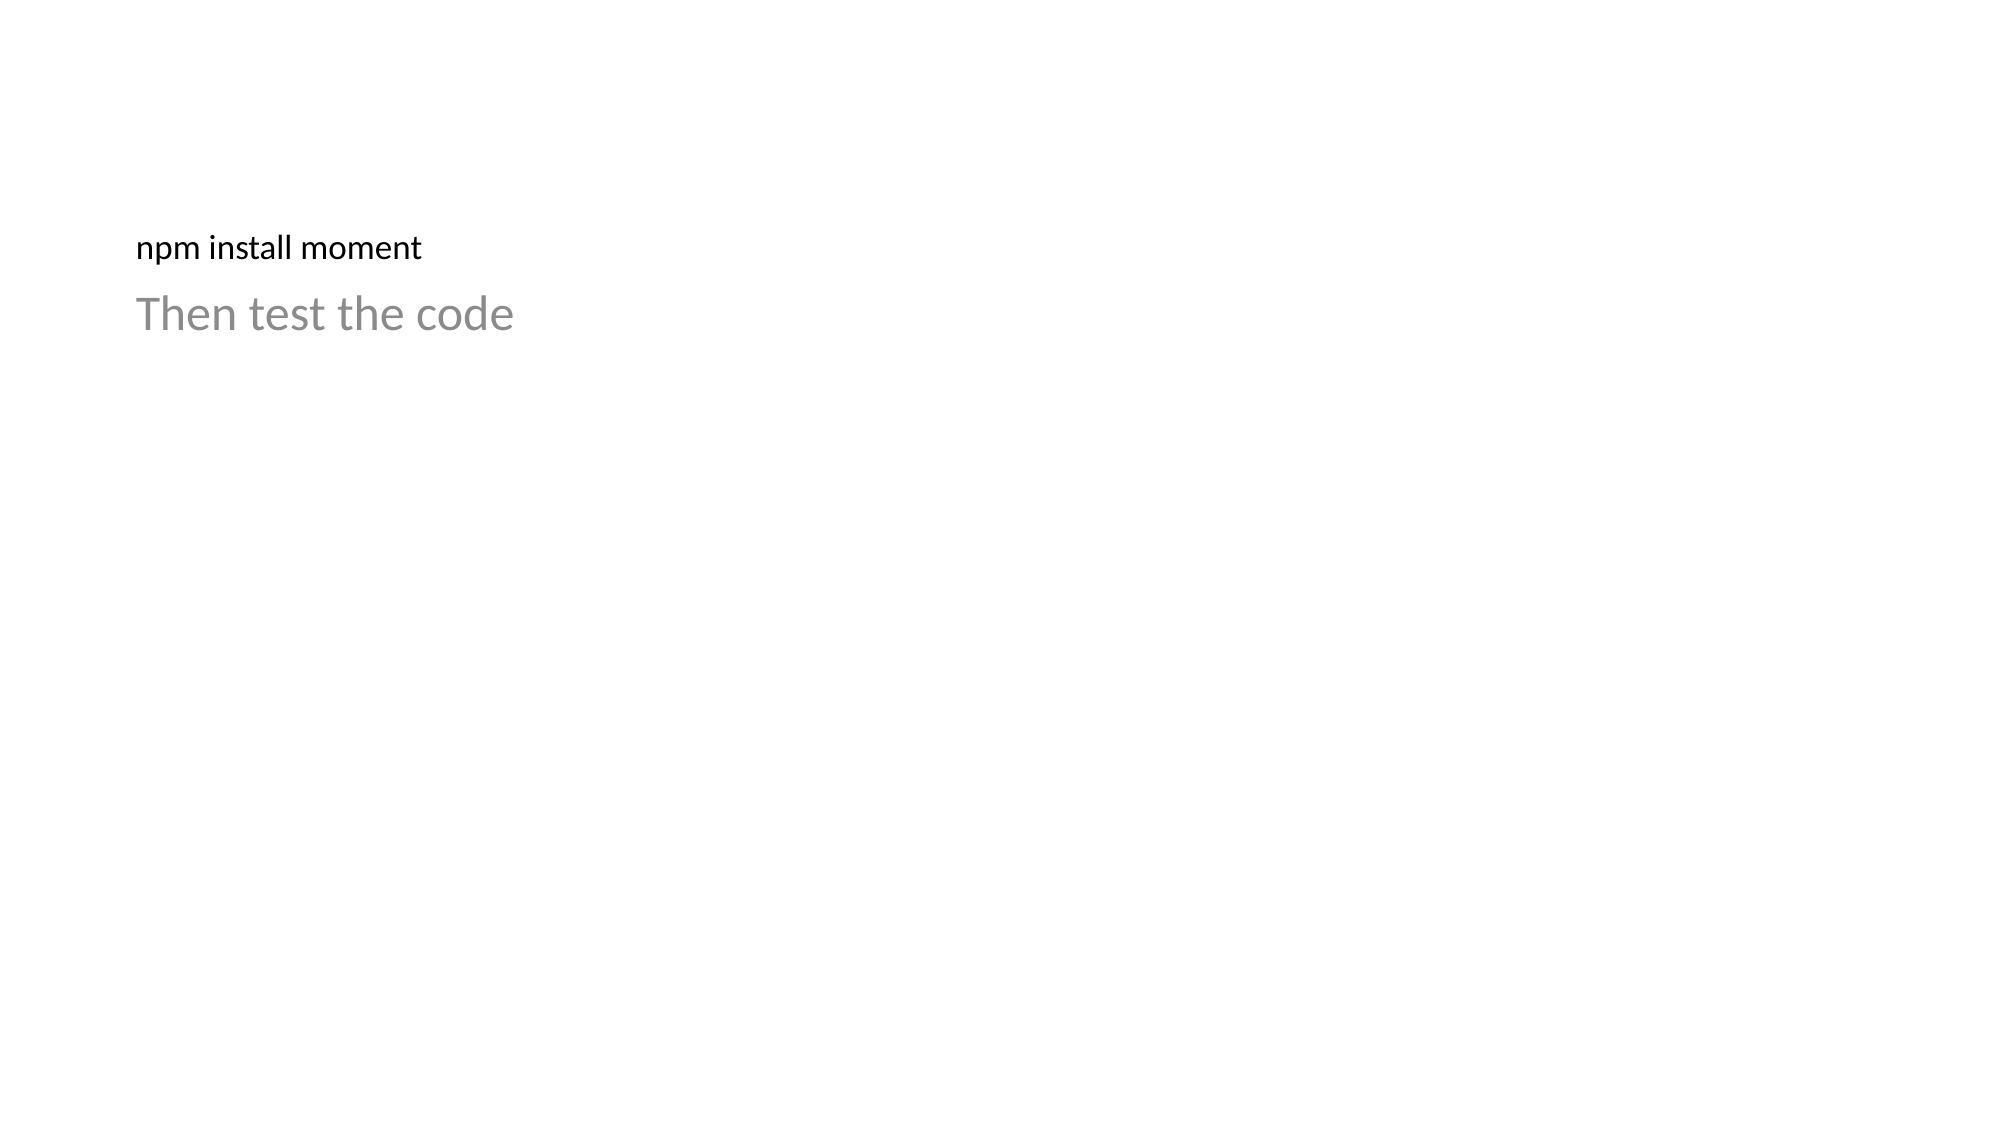

# npm install moment
Then test the code